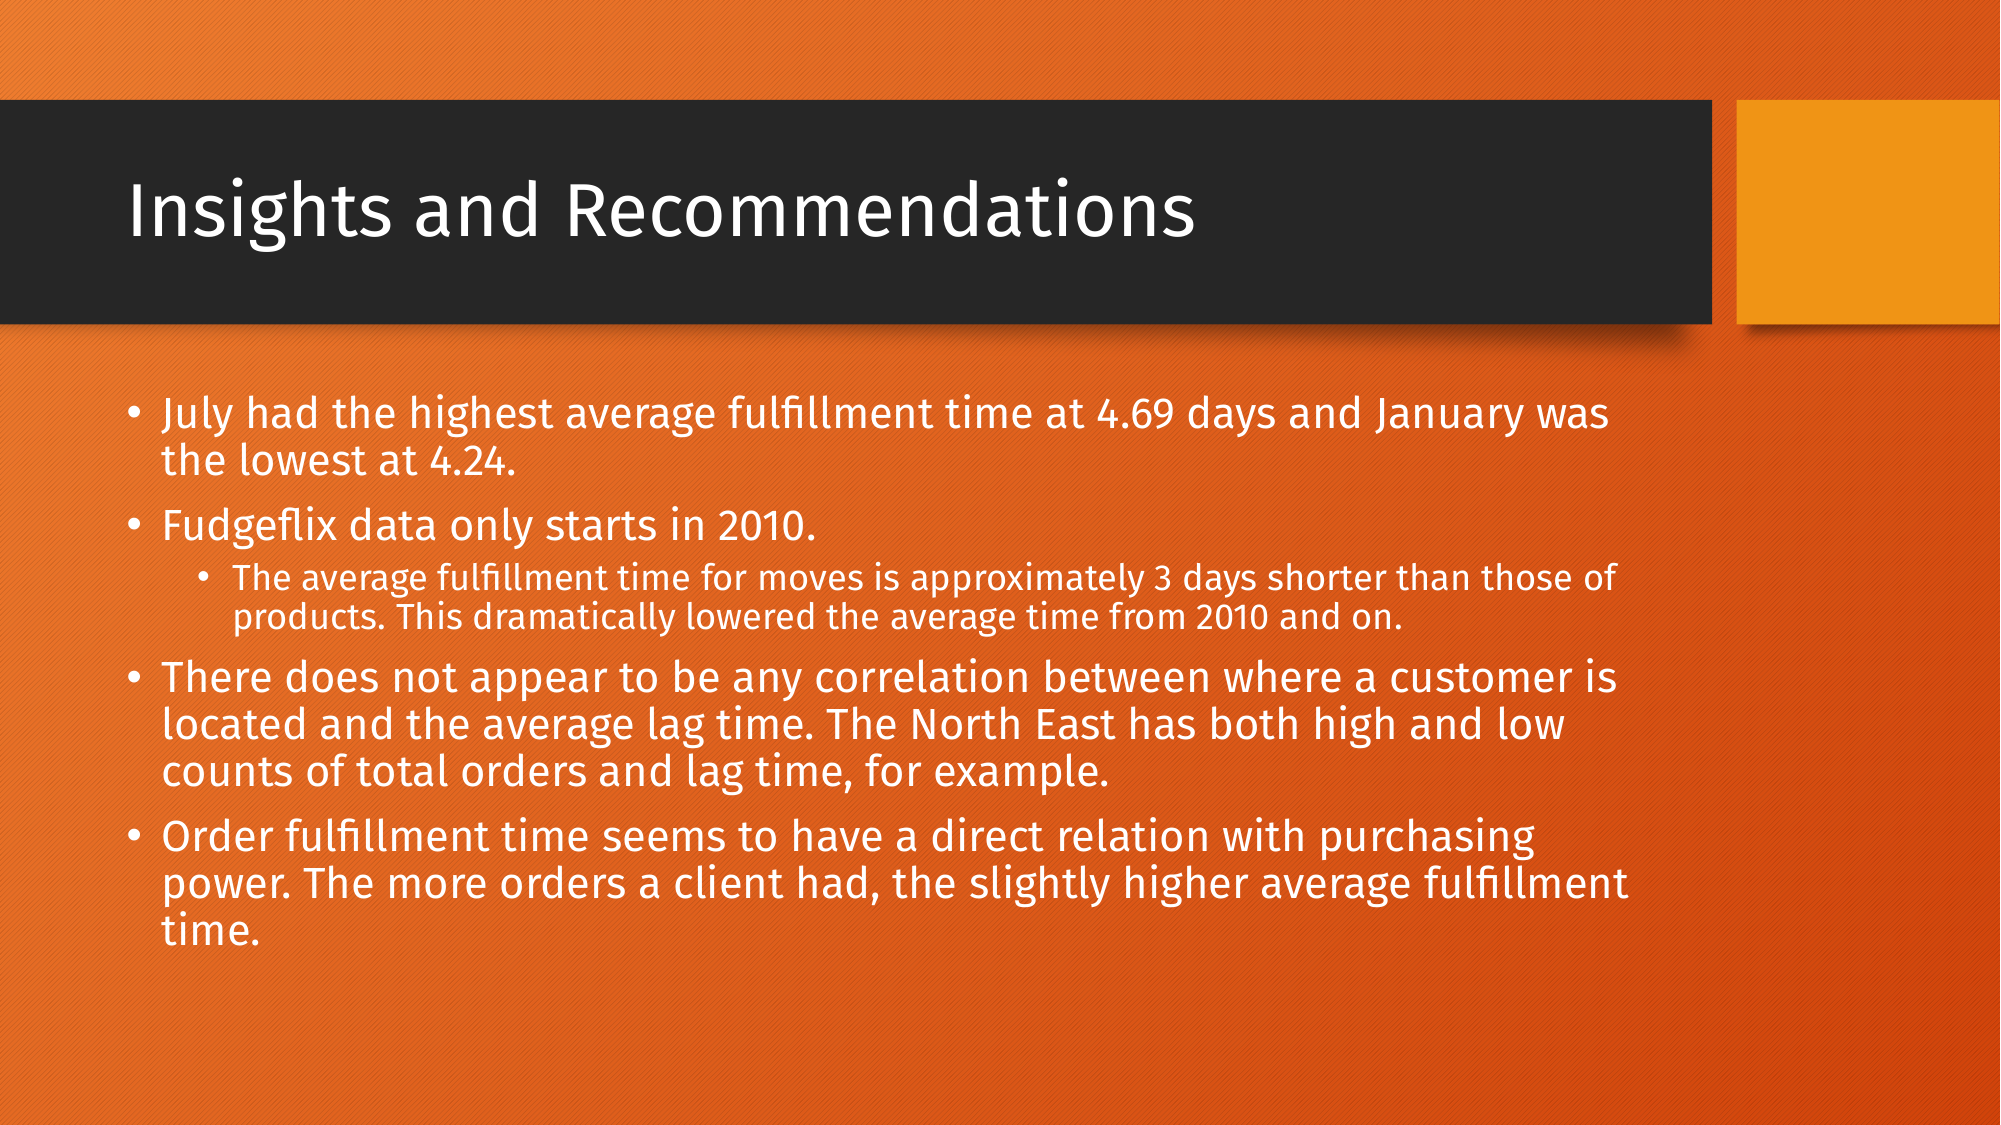

# Insights and Recommendations
July had the highest average fulfillment time at 4.69 days and January was the lowest at 4.24.
Fudgeflix data only starts in 2010.
The average fulfillment time for moves is approximately 3 days shorter than those of products. This dramatically lowered the average time from 2010 and on.
There does not appear to be any correlation between where a customer is located and the average lag time. The North East has both high and low counts of total orders and lag time, for example.
Order fulfillment time seems to have a direct relation with purchasing power. The more orders a client had, the slightly higher average fulfillment time.